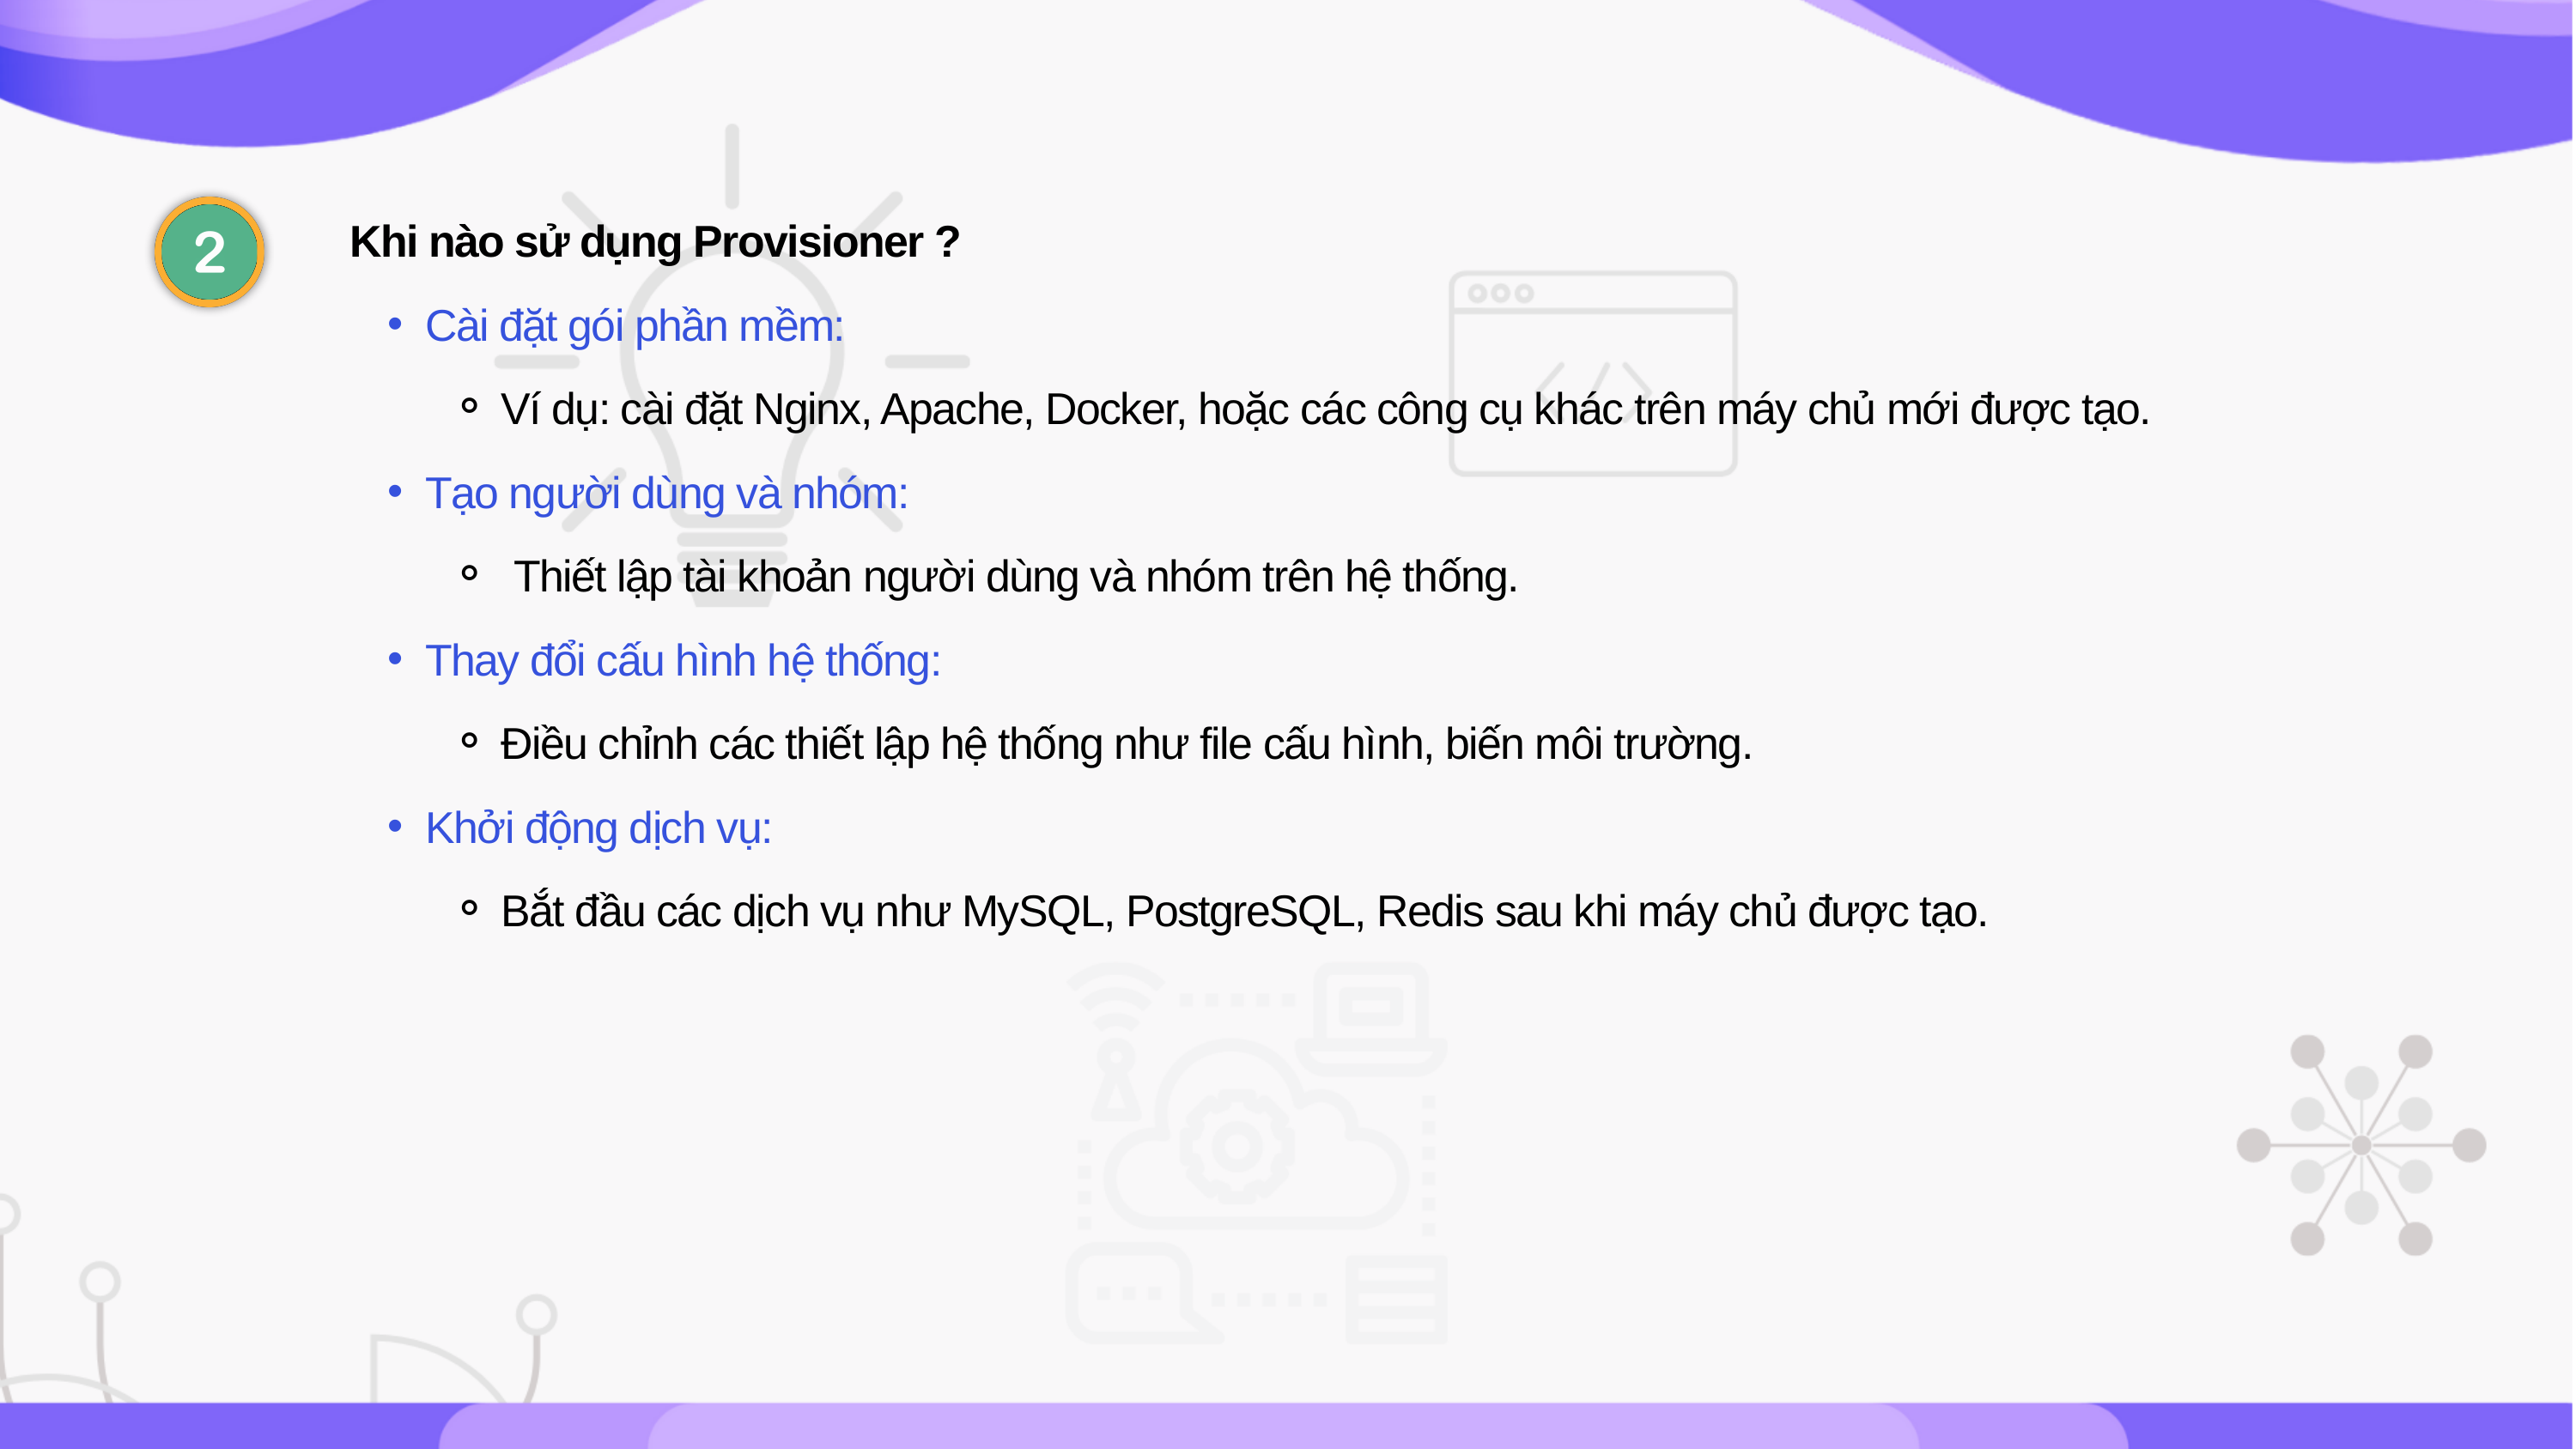

Khi nào sử dụng Provisioner ?
Cài đặt gói phần mềm:
Ví dụ: cài đặt Nginx, Apache, Docker, hoặc các công cụ khác trên máy chủ mới được tạo.
Tạo người dùng và nhóm:
 Thiết lập tài khoản người dùng và nhóm trên hệ thống.
Thay đổi cấu hình hệ thống:
Điều chỉnh các thiết lập hệ thống như file cấu hình, biến môi trường.
Khởi động dịch vụ:
Bắt đầu các dịch vụ như MySQL, PostgreSQL, Redis sau khi máy chủ được tạo.